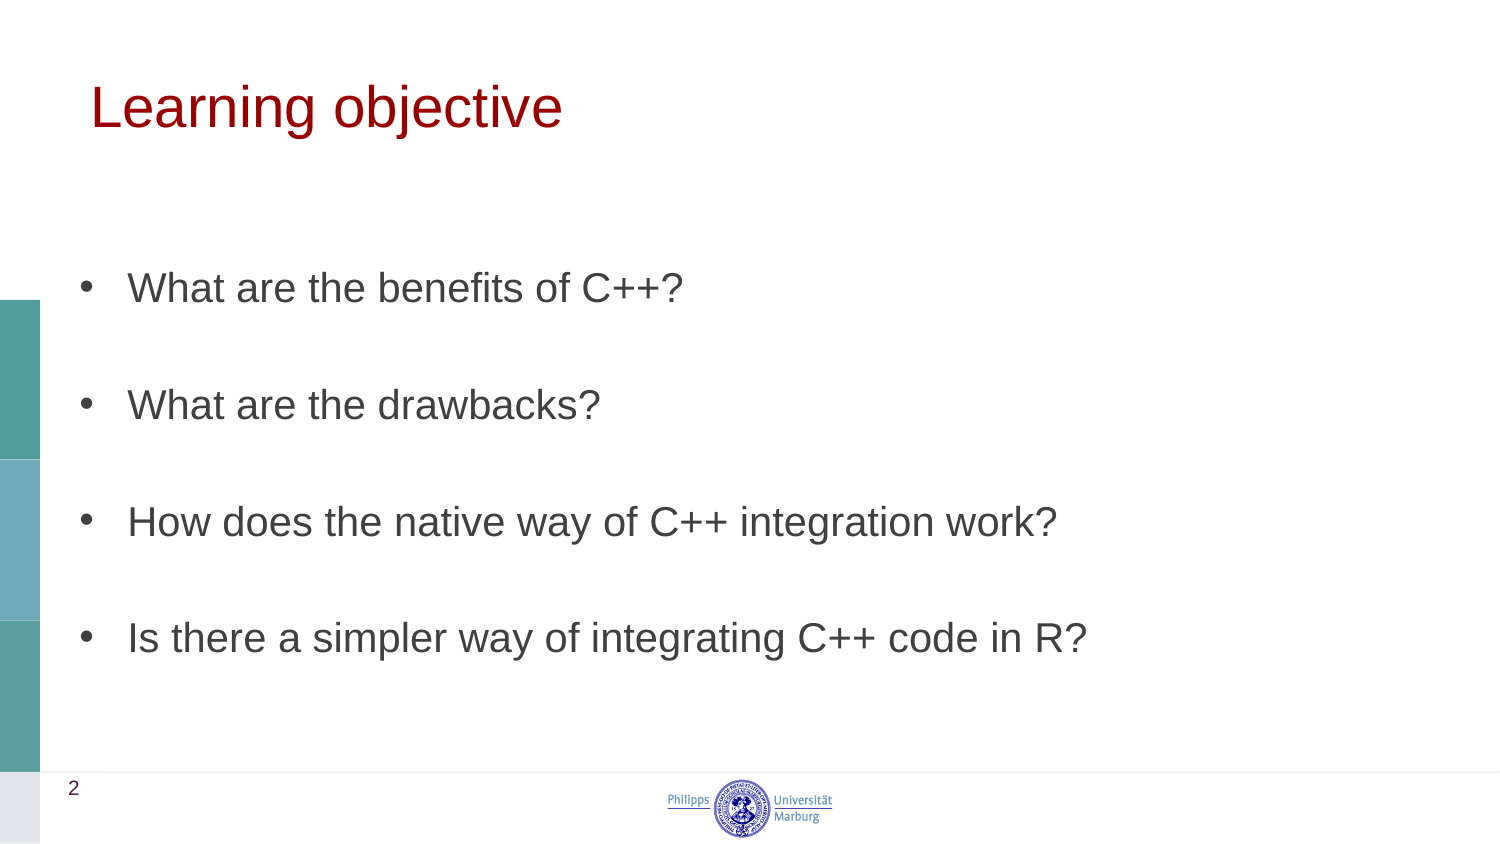

# Learning objective
What are the benefits of C++?

What are the drawbacks?

How does the native way of C++ integration work?

Is there a simpler way of integrating C++ code in R?

2